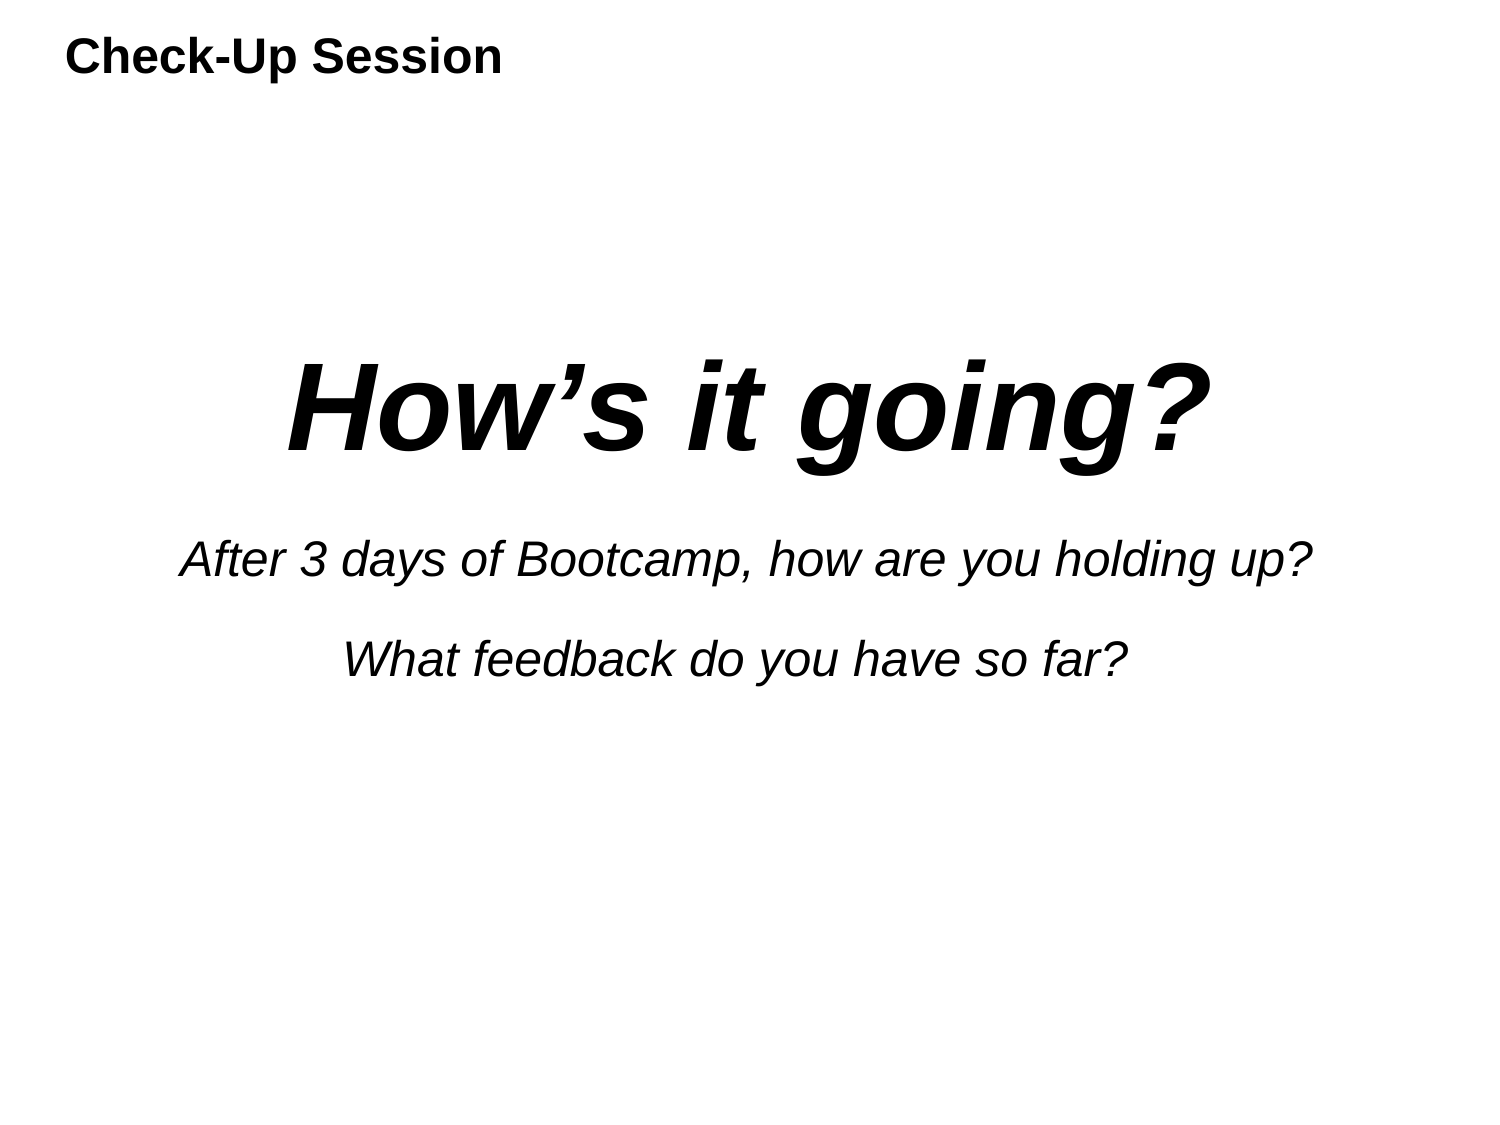

Check-Up Session
How’s it going?
After 3 days of Bootcamp, how are you holding up?
What feedback do you have so far?